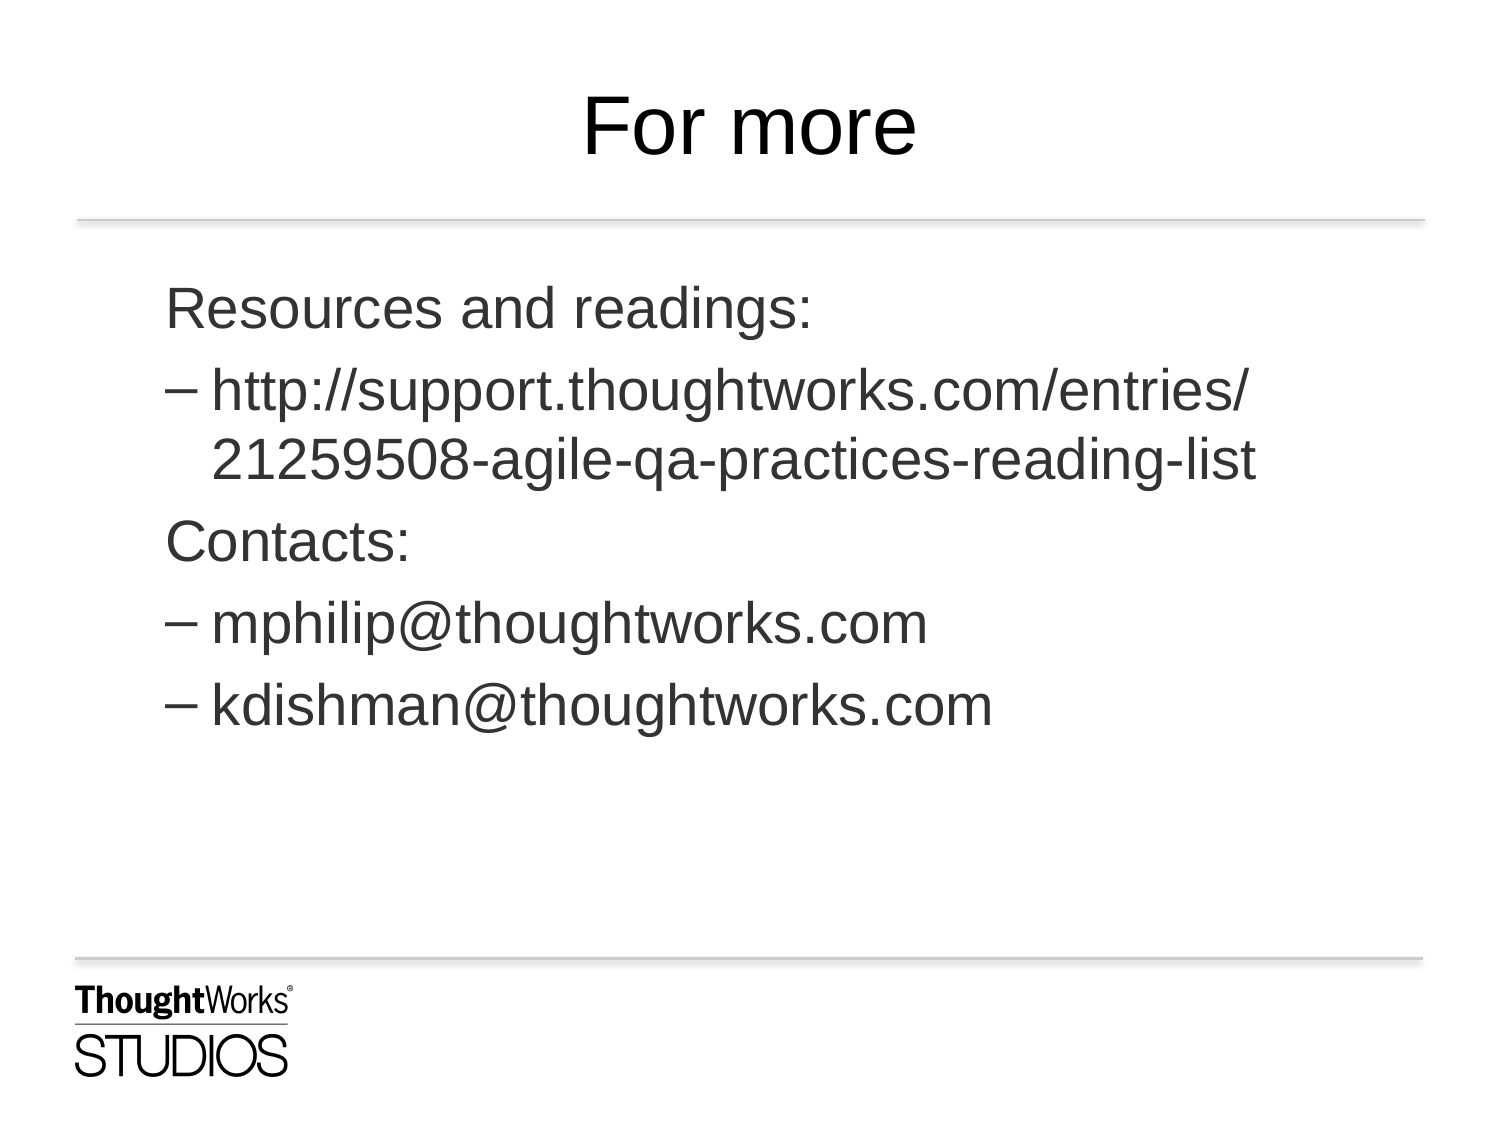

# For more
Resources and readings:
http://support.thoughtworks.com/entries/21259508-agile-qa-practices-reading-list
Contacts:
mphilip@thoughtworks.com
kdishman@thoughtworks.com